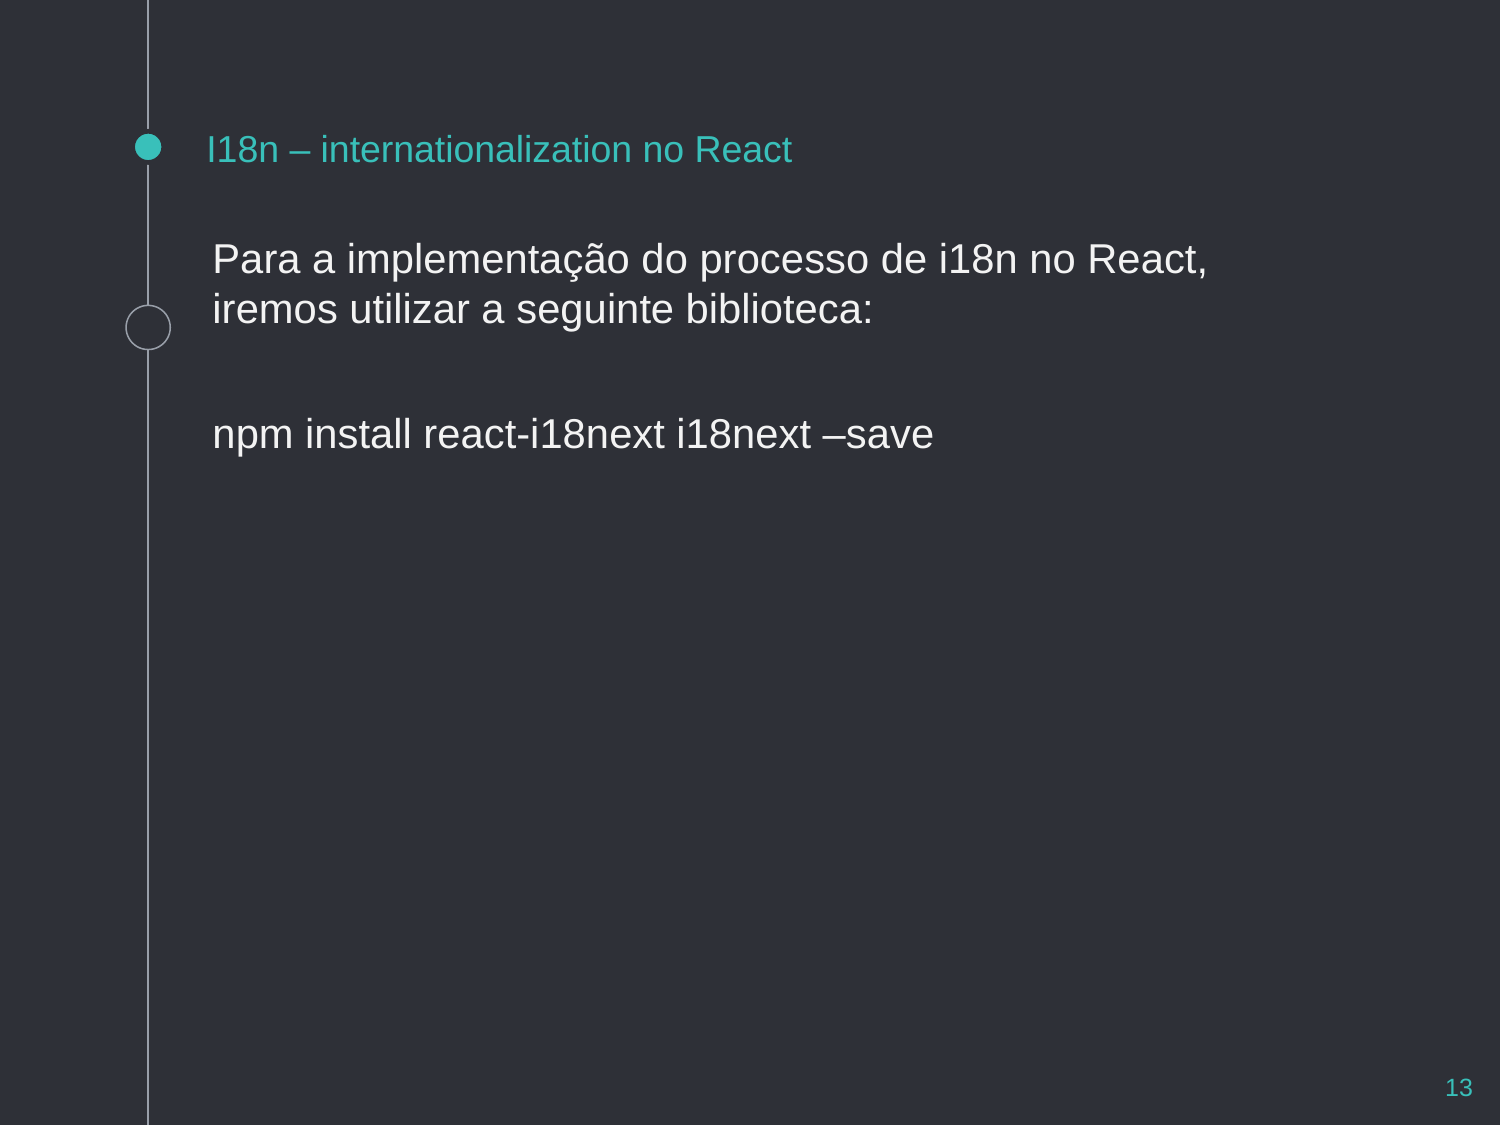

# I18n – internationalization no React
Para a implementação do processo de i18n no React, iremos utilizar a seguinte biblioteca:

npm install react-i18next i18next –save

13